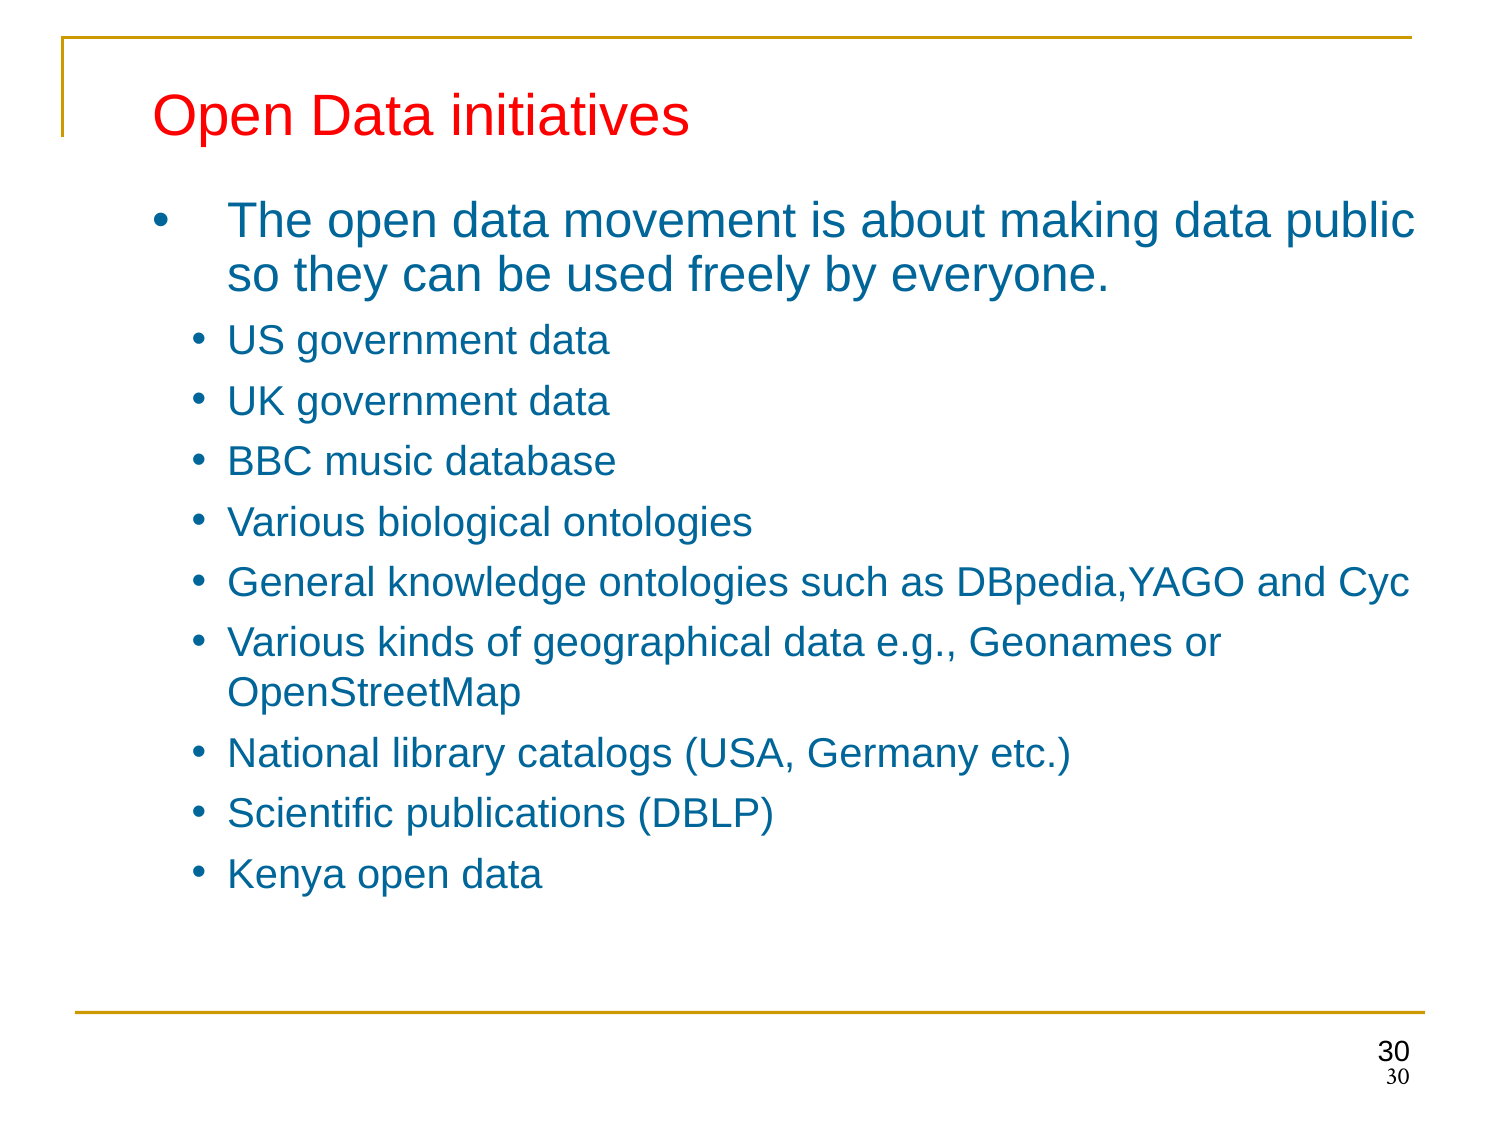

Open Data initiatives
The open data movement is about making data public so they can be used freely by everyone.
US government data
UK government data
BBC music database
Various biological ontologies
General knowledge ontologies such as DBpedia,YAGO and Cyc
Various kinds of geographical data e.g., Geonames or OpenStreetMap
National library catalogs (USA, Germany etc.)
Scientific publications (DBLP)
Kenya open data

30
30